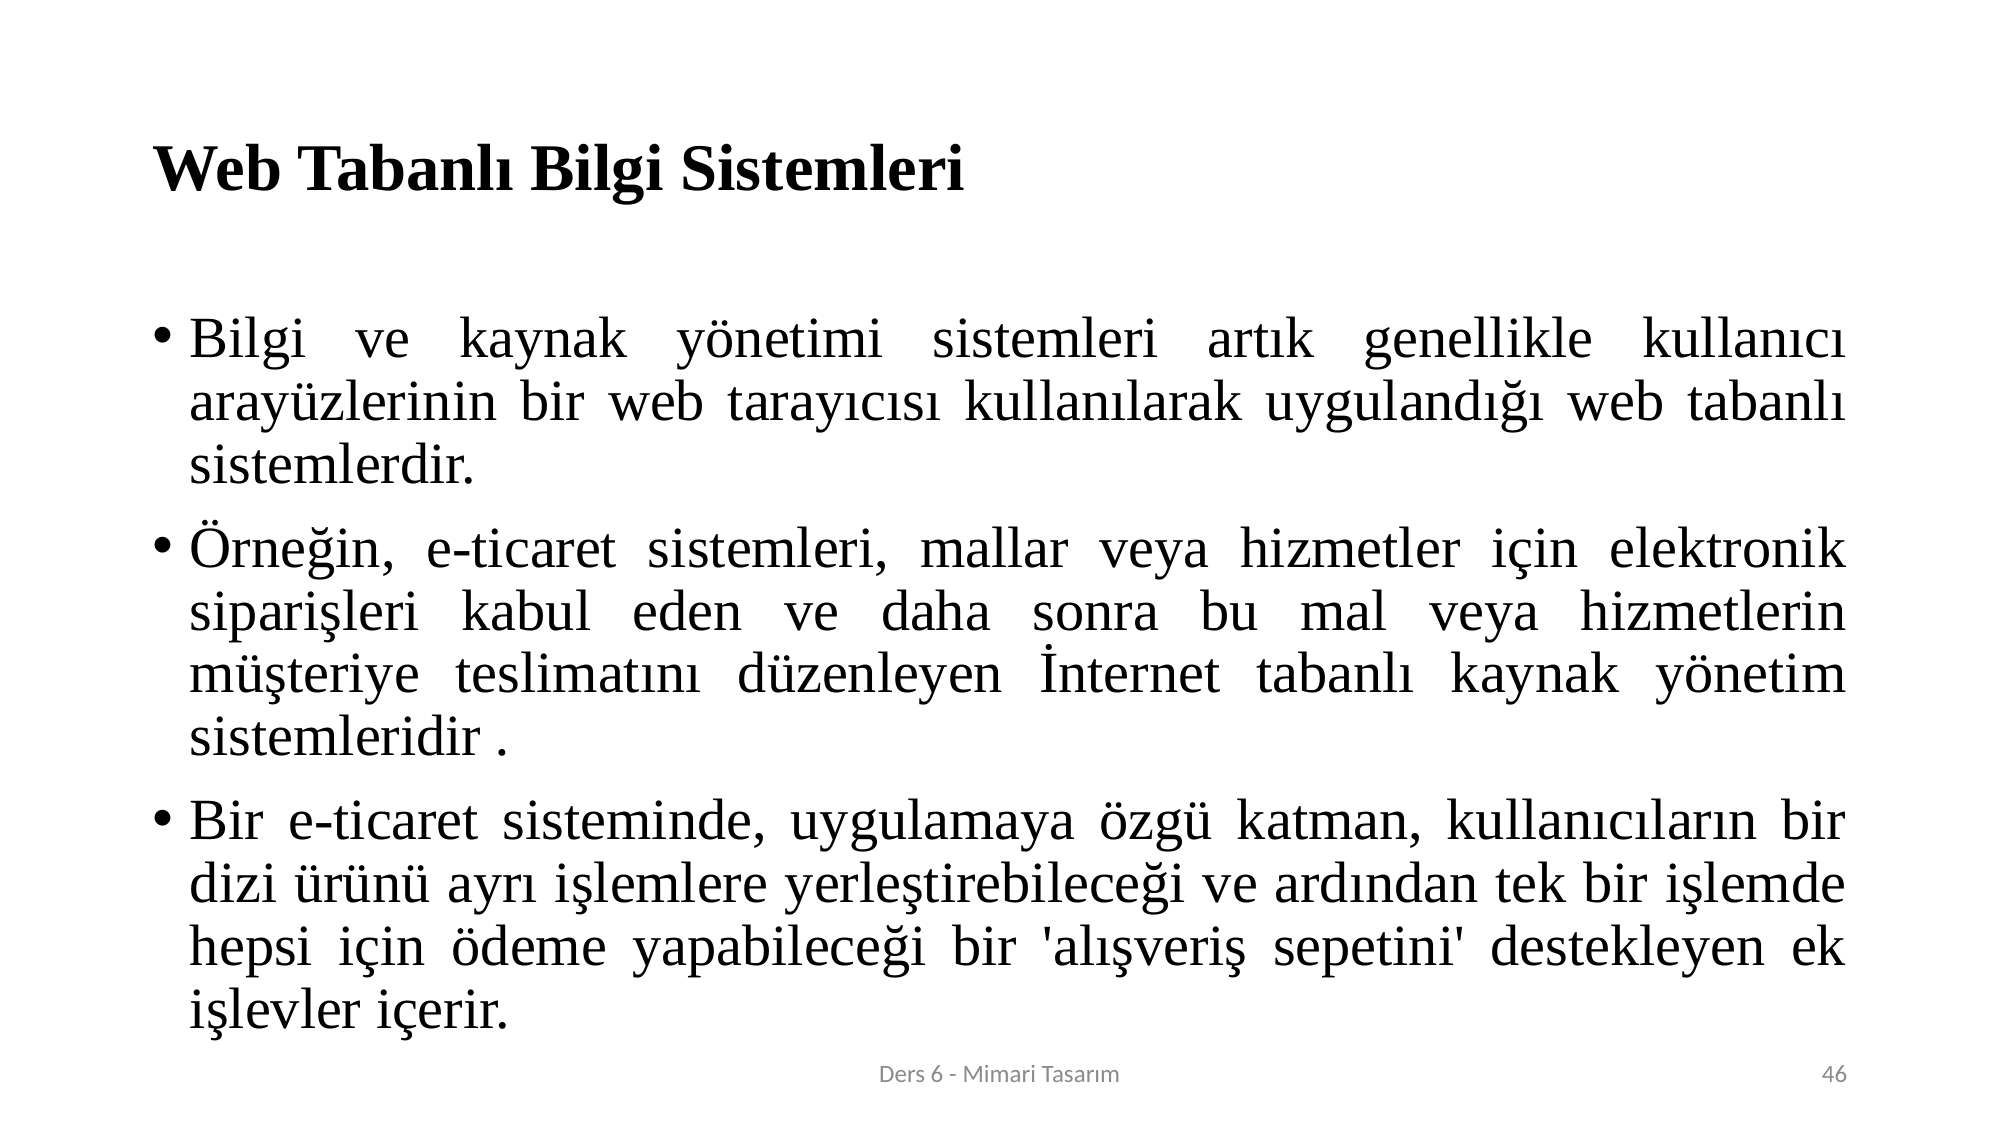

# Web Tabanlı Bilgi Sistemleri
Bilgi ve kaynak yönetimi sistemleri artık genellikle kullanıcı arayüzlerinin bir web tarayıcısı kullanılarak uygulandığı web tabanlı sistemlerdir.
Örneğin, e-ticaret sistemleri, mallar veya hizmetler için elektronik siparişleri kabul eden ve daha sonra bu mal veya hizmetlerin müşteriye teslimatını düzenleyen İnternet tabanlı kaynak yönetim sistemleridir .
Bir e-ticaret sisteminde, uygulamaya özgü katman, kullanıcıların bir dizi ürünü ayrı işlemlere yerleştirebileceği ve ardından tek bir işlemde hepsi için ödeme yapabileceği bir 'alışveriş sepetini' destekleyen ek işlevler içerir.
Ders 6 - Mimari Tasarım
46